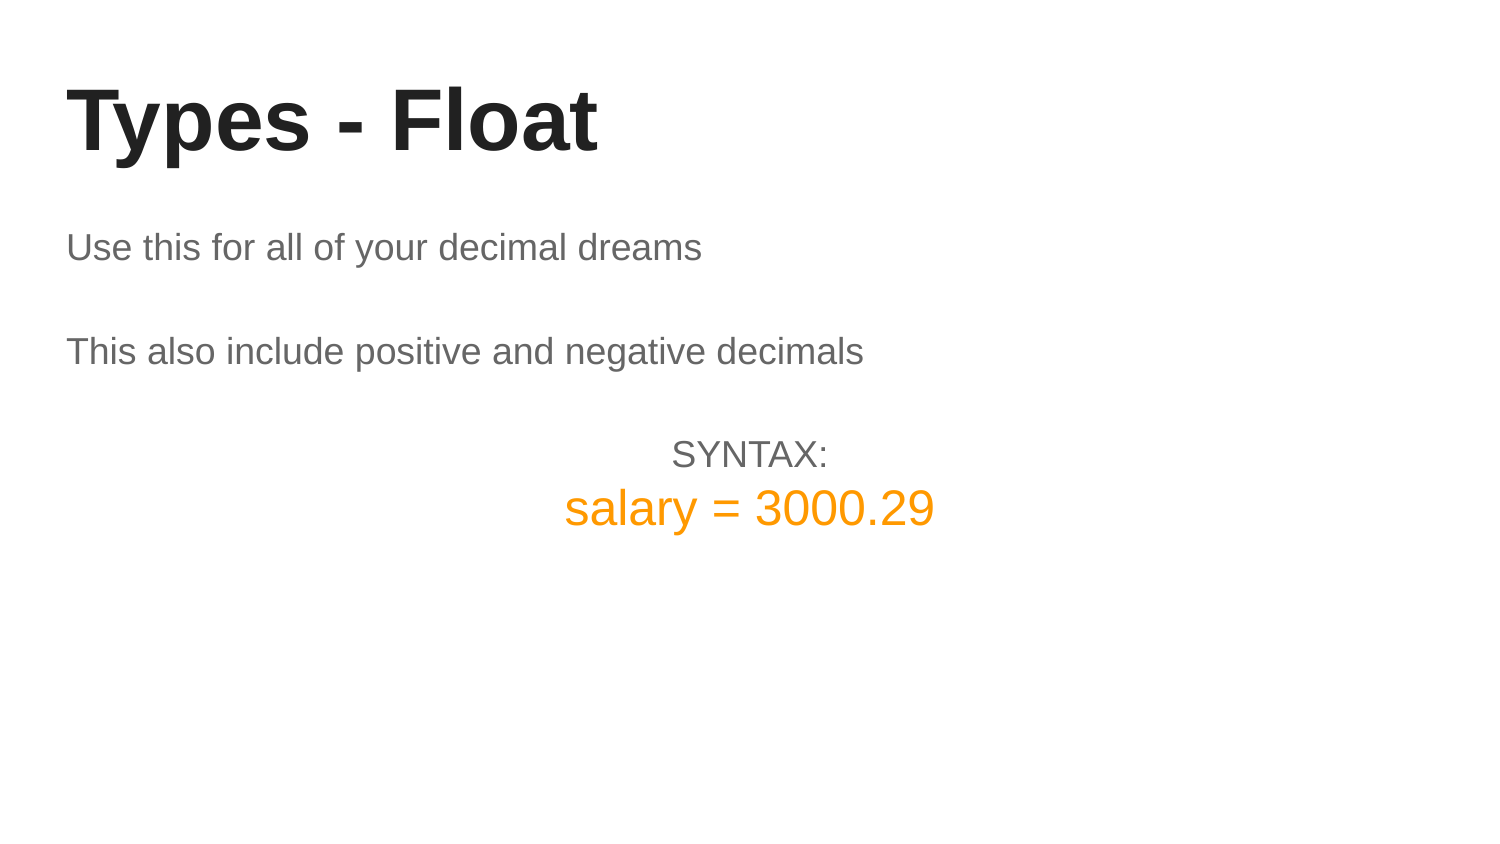

# Types - Float
Use this for all of your decimal dreams

This also include positive and negative decimals

SYNTAX:
salary = 3000.29